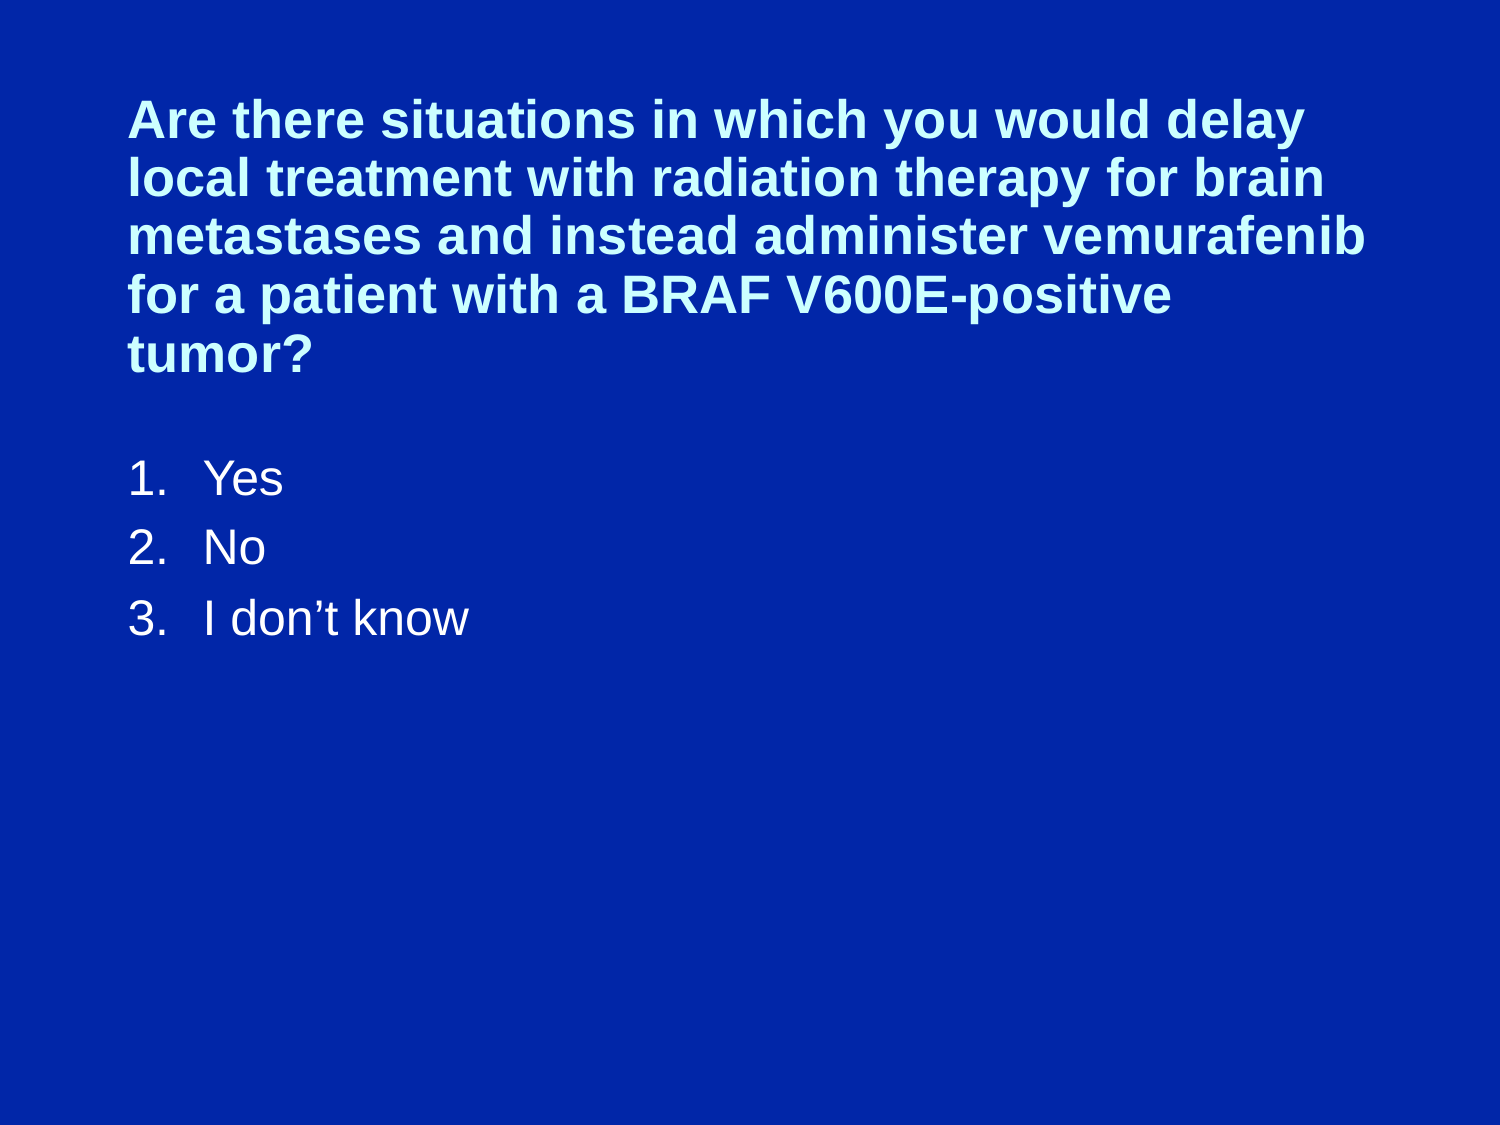

# Are there situations in which you would delay local treatment with radiation therapy for brain metastases and instead administer vemurafenib for a patient with a BRAF V600E-positive tumor?
Yes
No
I don’t know